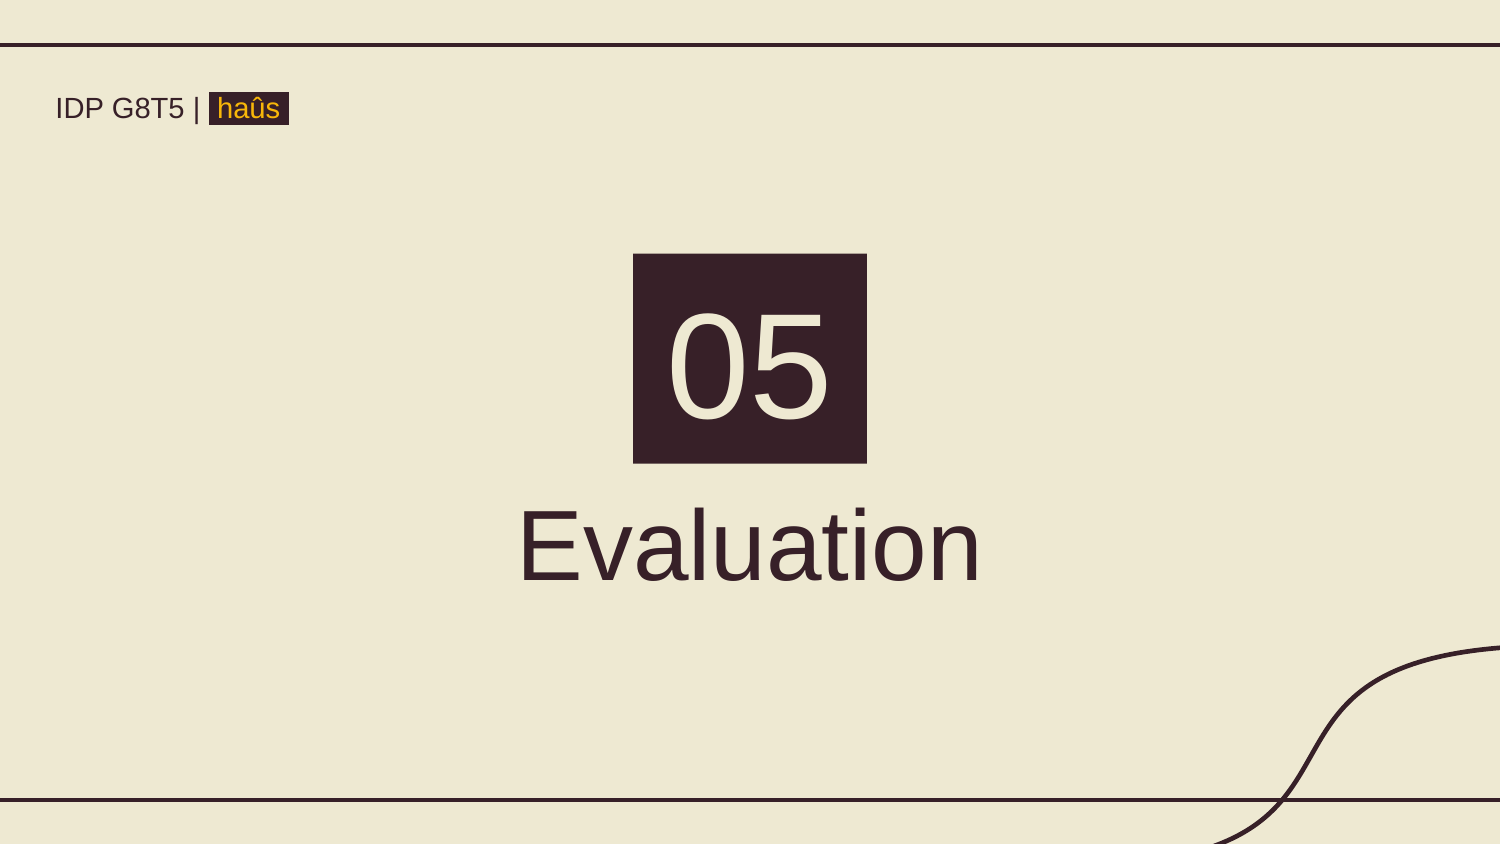

IDP G8T5 |  haûs .
05
Evaluation